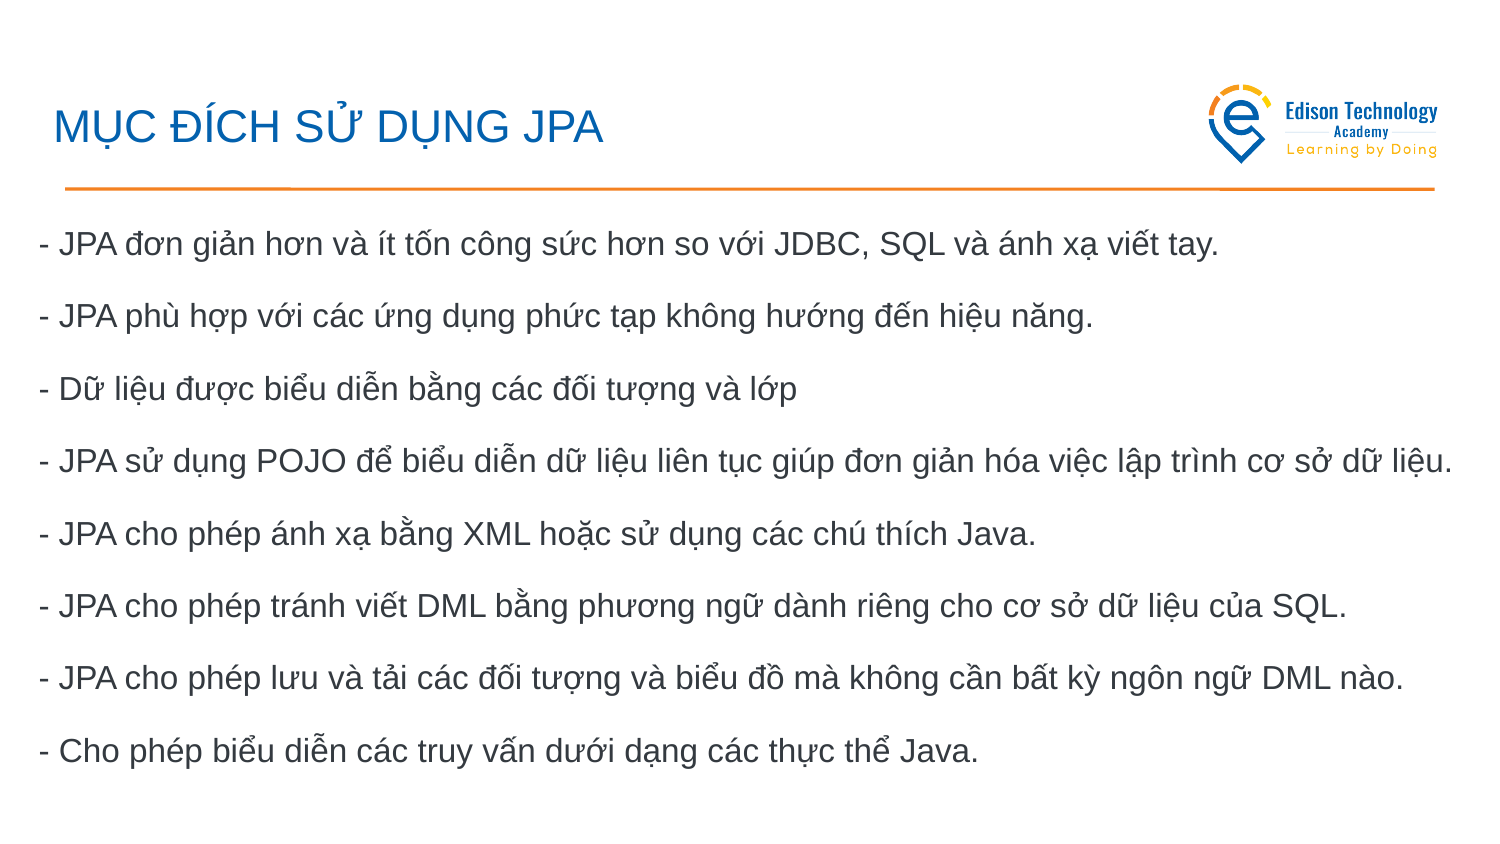

# MỤC ĐÍCH SỬ DỤNG JPA
- JPA đơn giản hơn và ít tốn công sức hơn so với JDBC, SQL và ánh xạ viết tay.
- JPA phù hợp với các ứng dụng phức tạp không hướng đến hiệu năng.
- Dữ liệu được biểu diễn bằng các đối tượng và lớp
- JPA sử dụng POJO để biểu diễn dữ liệu liên tục giúp đơn giản hóa việc lập trình cơ sở dữ liệu.
- JPA cho phép ánh xạ bằng XML hoặc sử dụng các chú thích Java.
- JPA cho phép tránh viết DML bằng phương ngữ dành riêng cho cơ sở dữ liệu của SQL.
- JPA cho phép lưu và tải các đối tượng và biểu đồ mà không cần bất kỳ ngôn ngữ DML nào.
- Cho phép biểu diễn các truy vấn dưới dạng các thực thể Java.